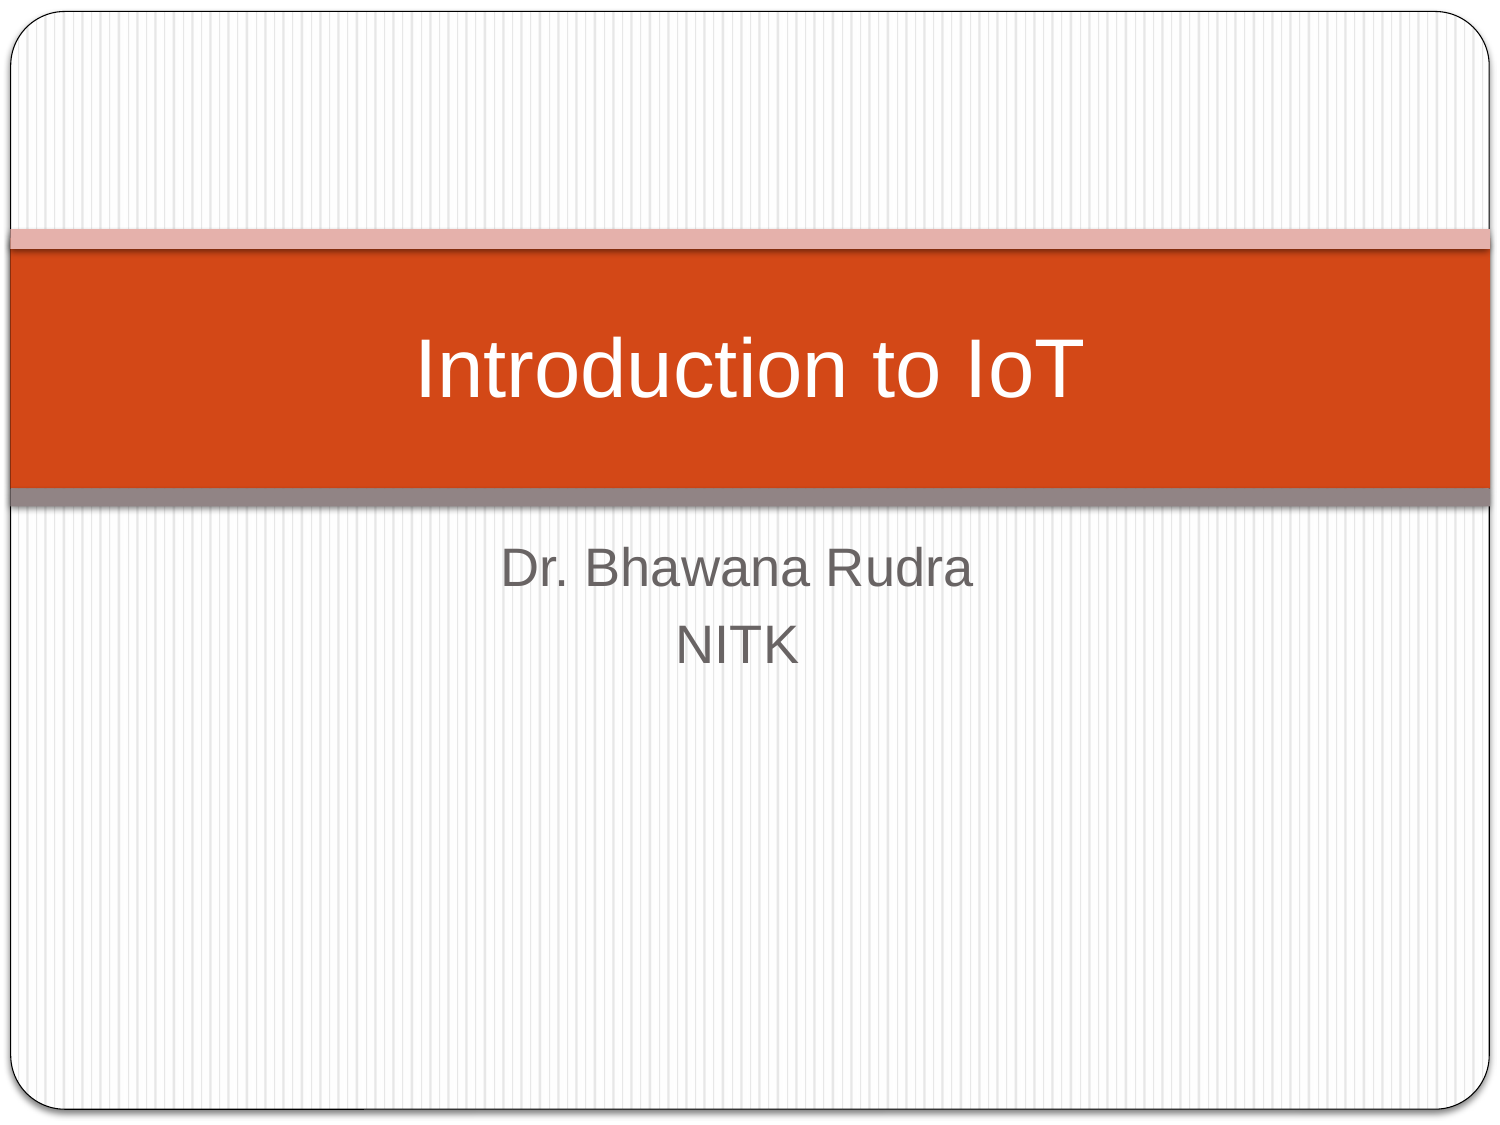

# Introduction to IoT
Dr. Bhawana Rudra
NITK